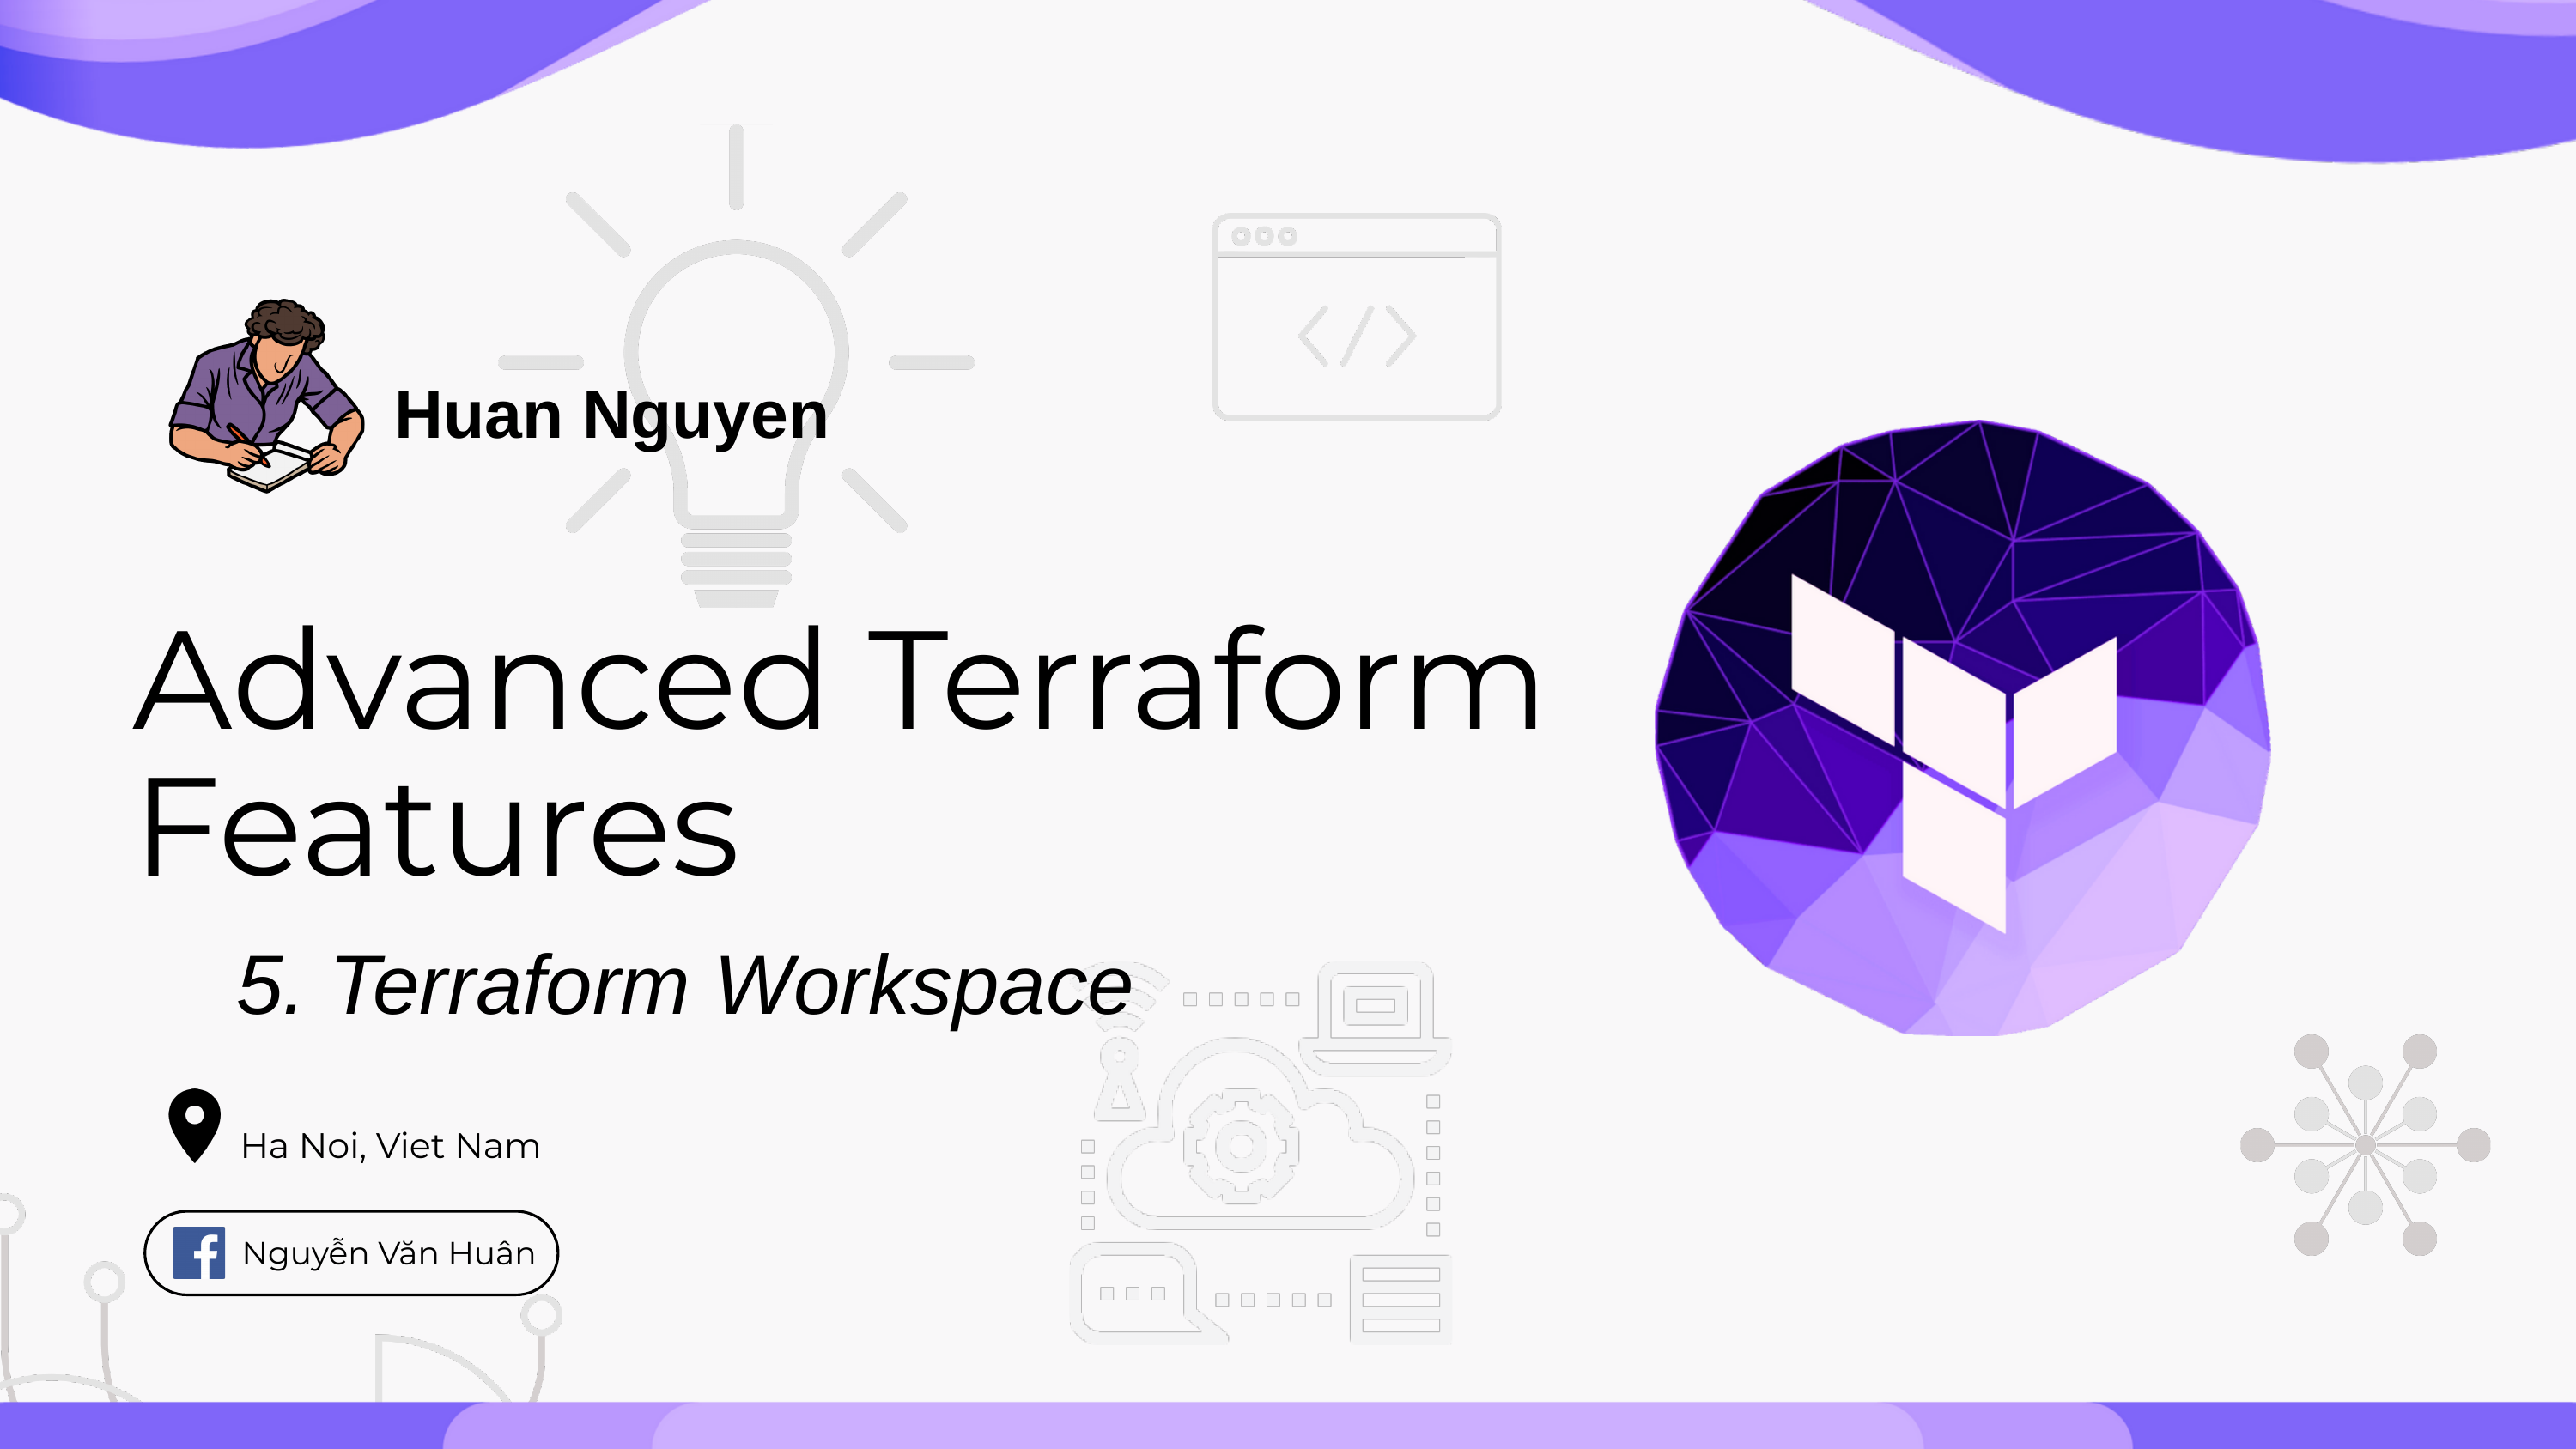

Huan Nguyen

Advanced Terraform Features
5. Terraform Workspace

Ha Noi, Viet Nam

         Nguyễn Văn Huân